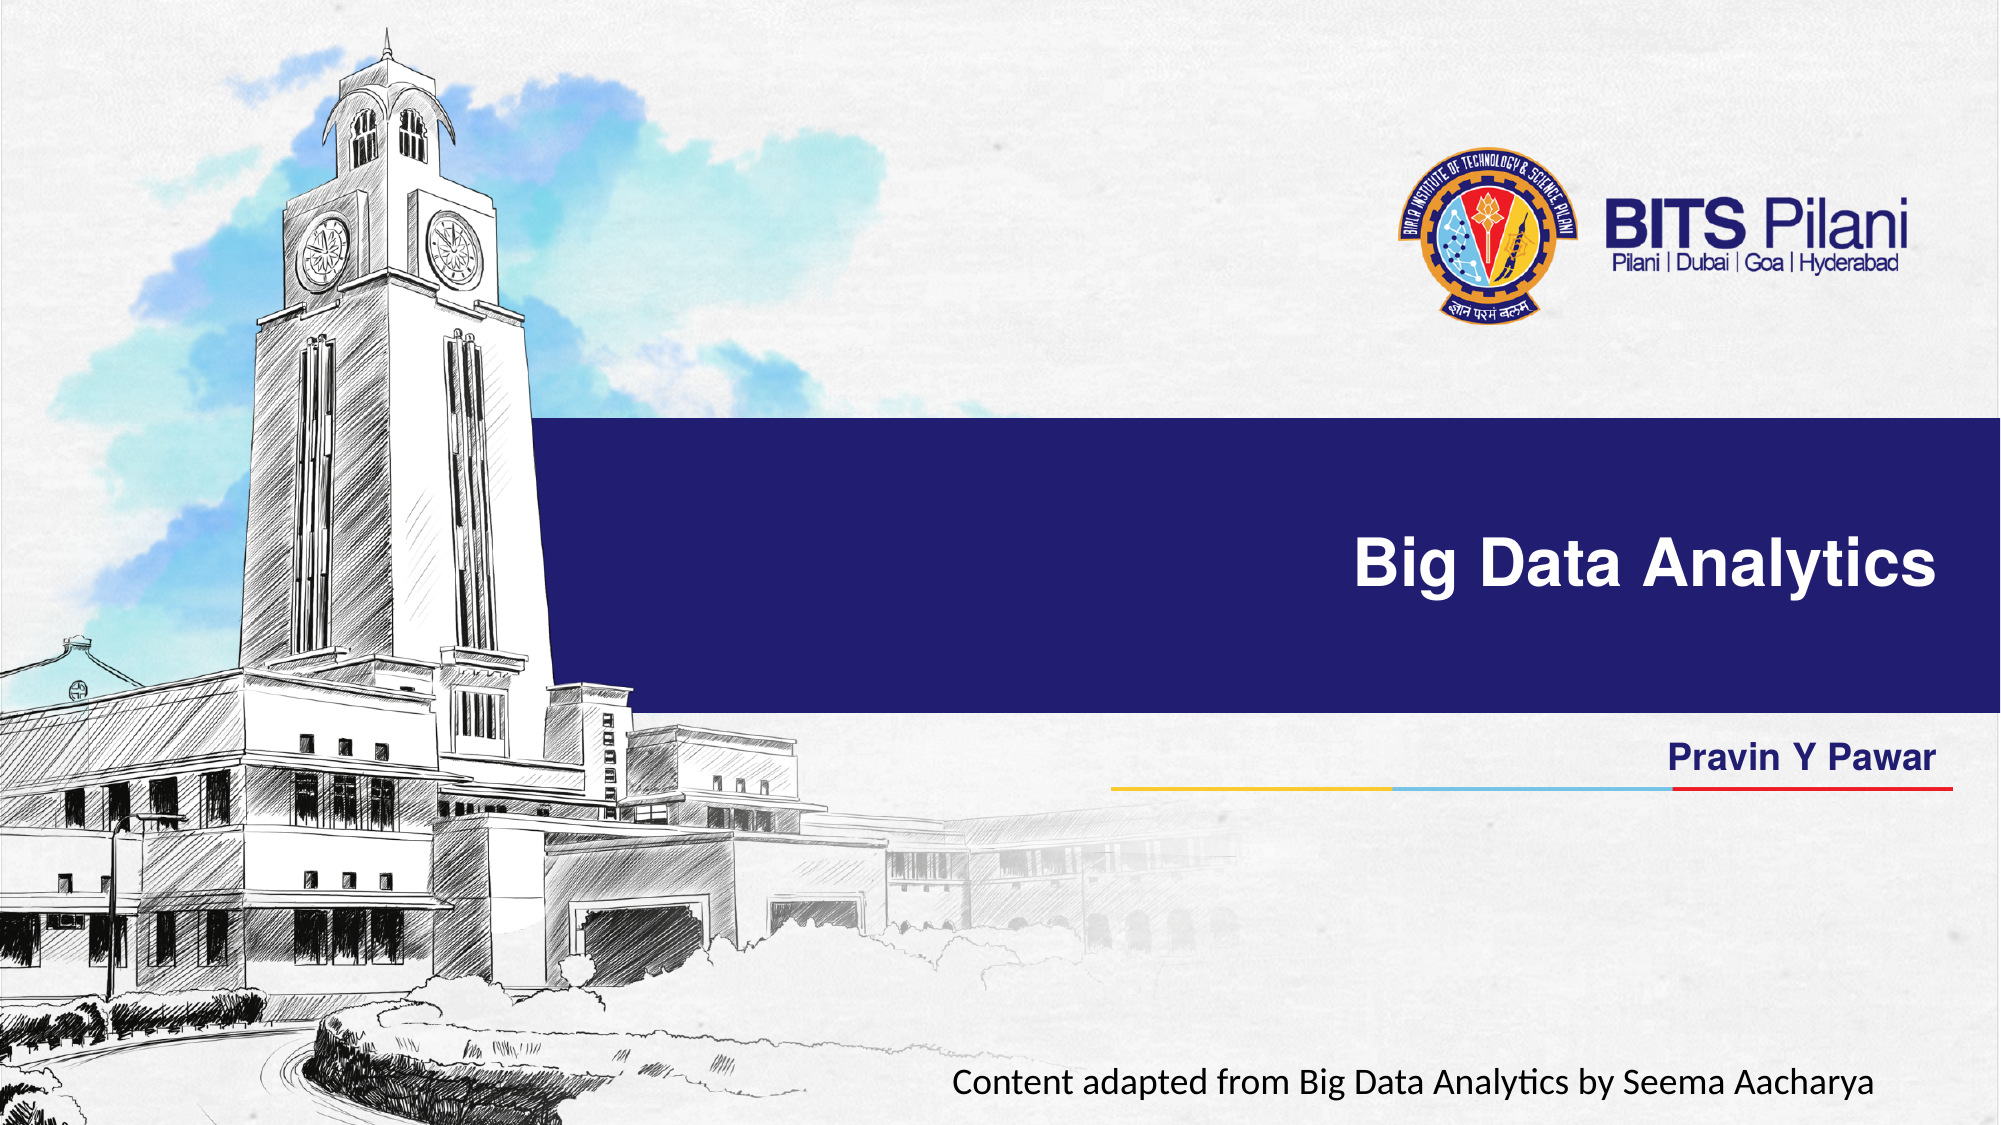

# Big Data Analytics
Pravin Y Pawar
Content adapted from Big Data Analytics by Seema Aacharya